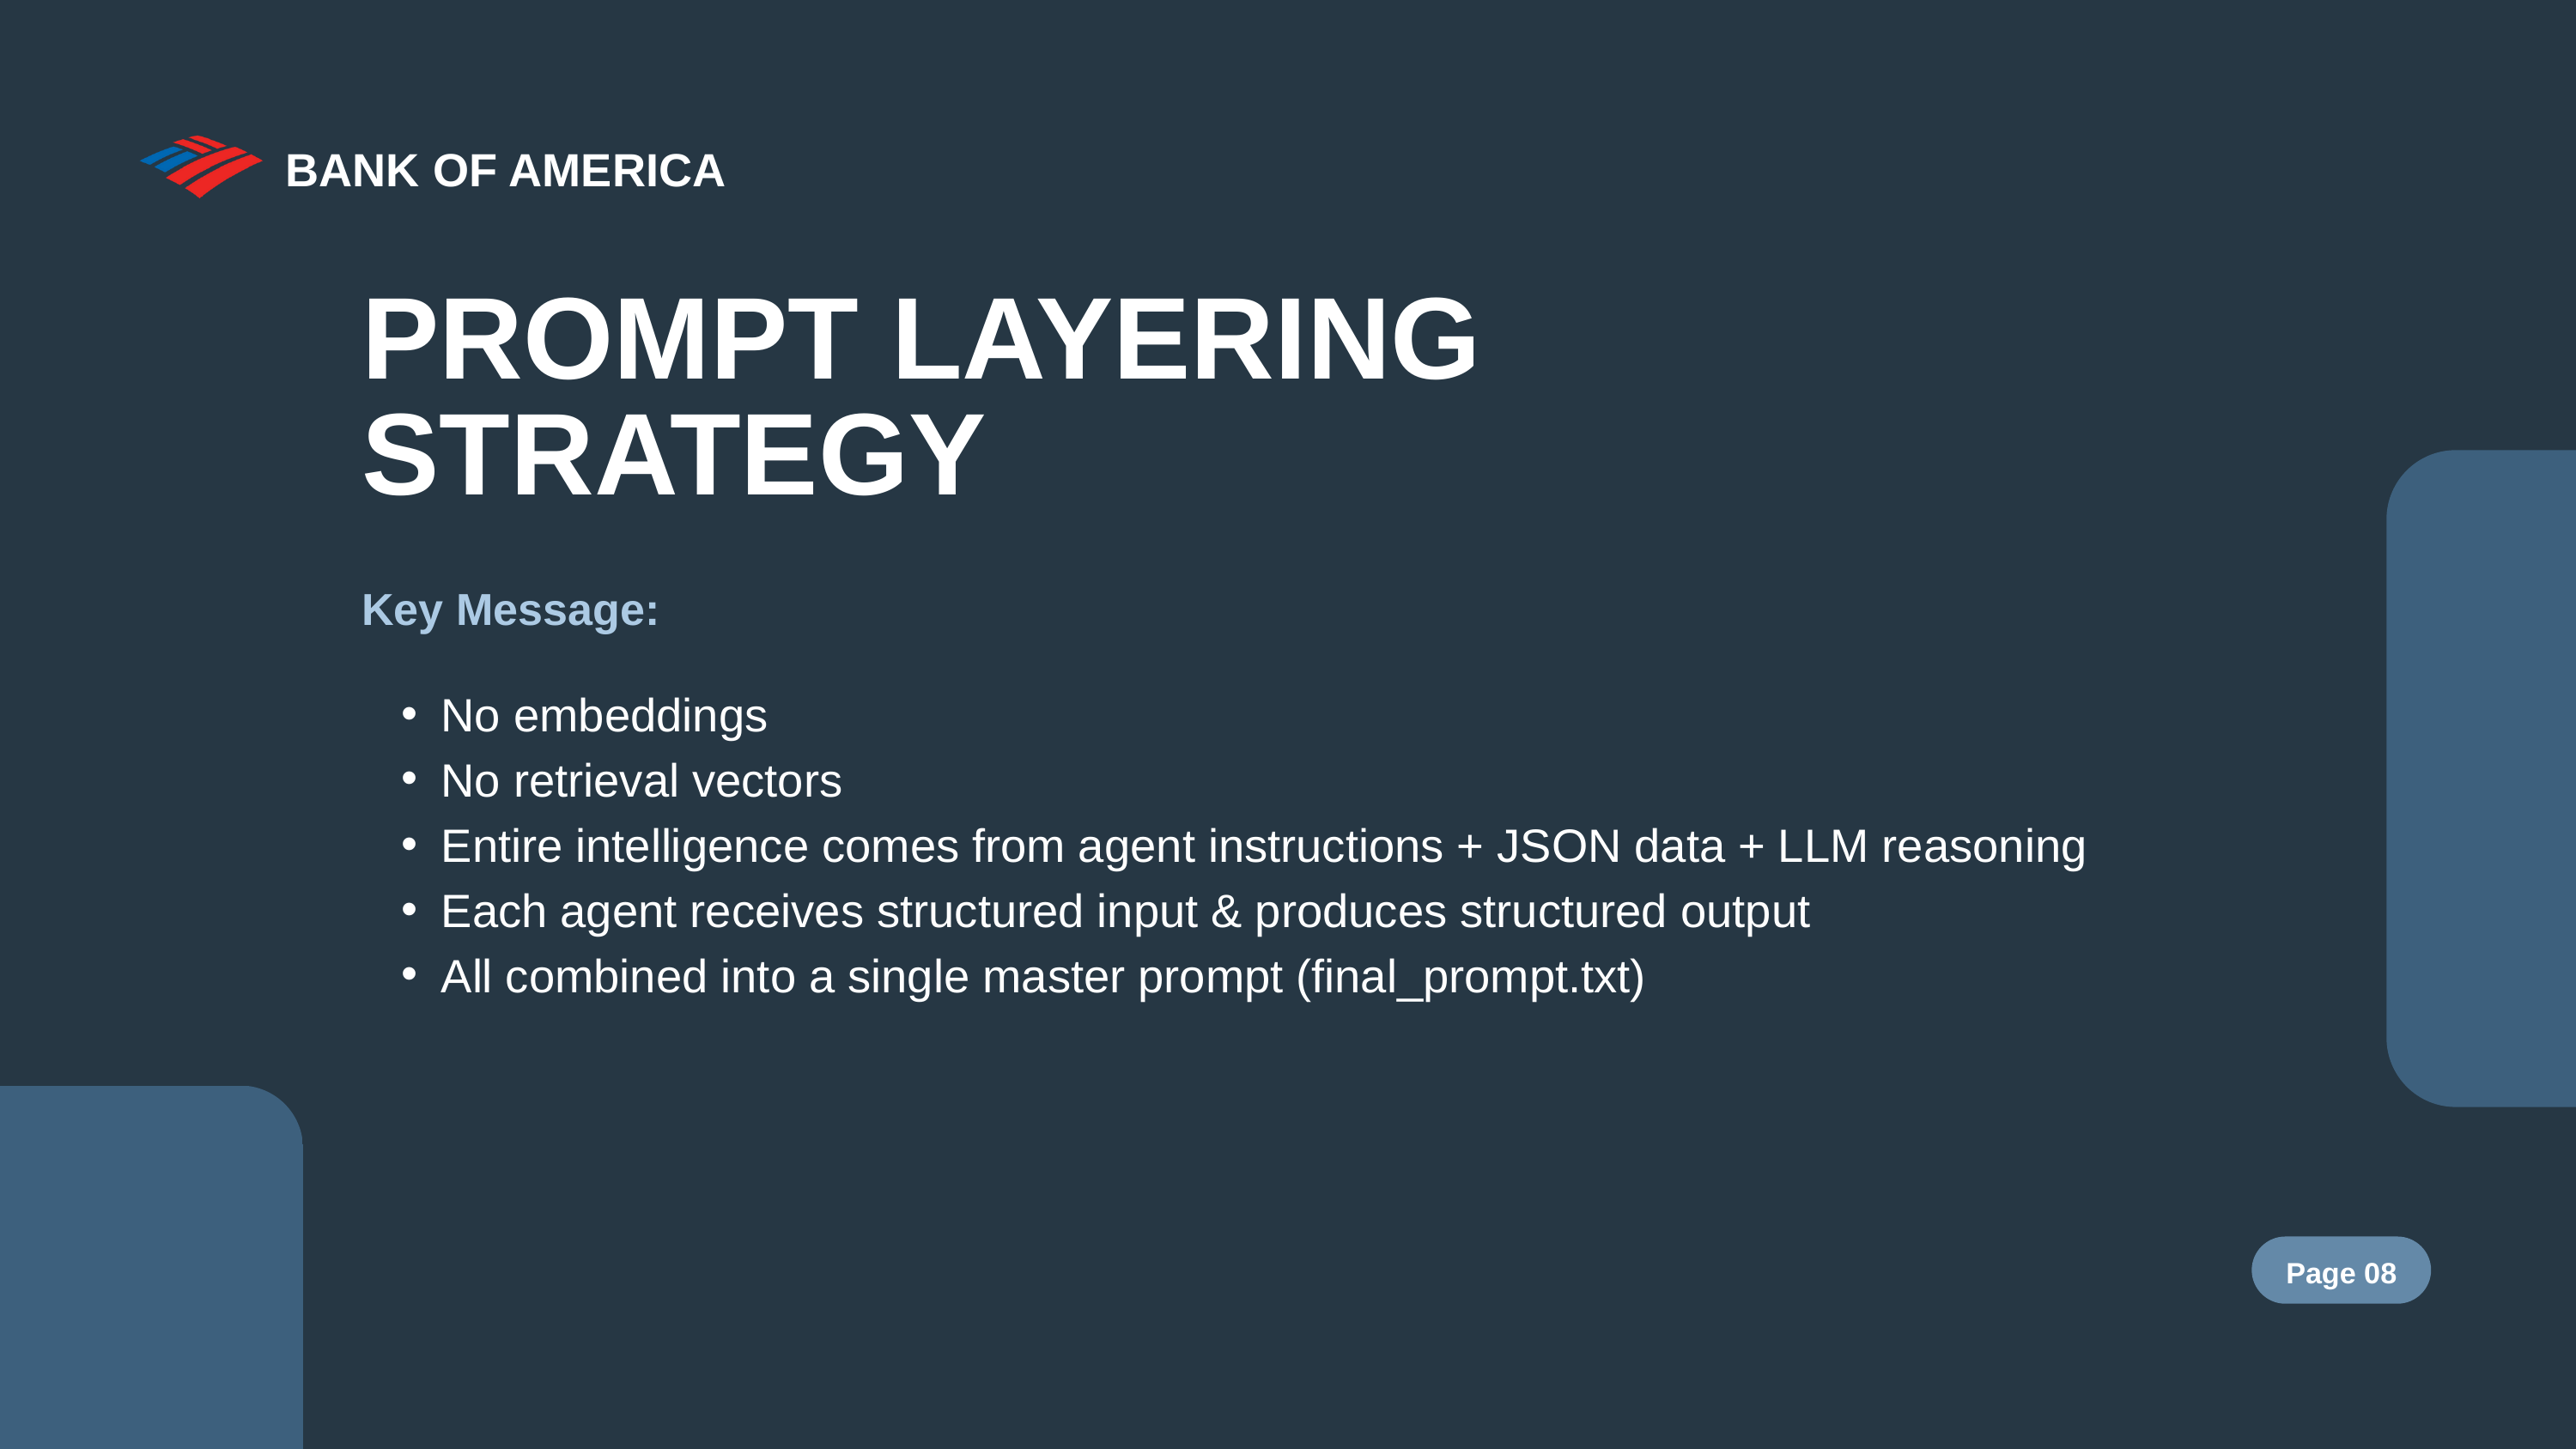

BANK OF AMERICA
PROMPT LAYERING STRATEGY

Key Message:
No embeddings
No retrieval vectors
Entire intelligence comes from agent instructions + JSON data + LLM reasoning
Each agent receives structured input & produces structured output
All combined into a single master prompt (final_prompt.txt)

Page 08